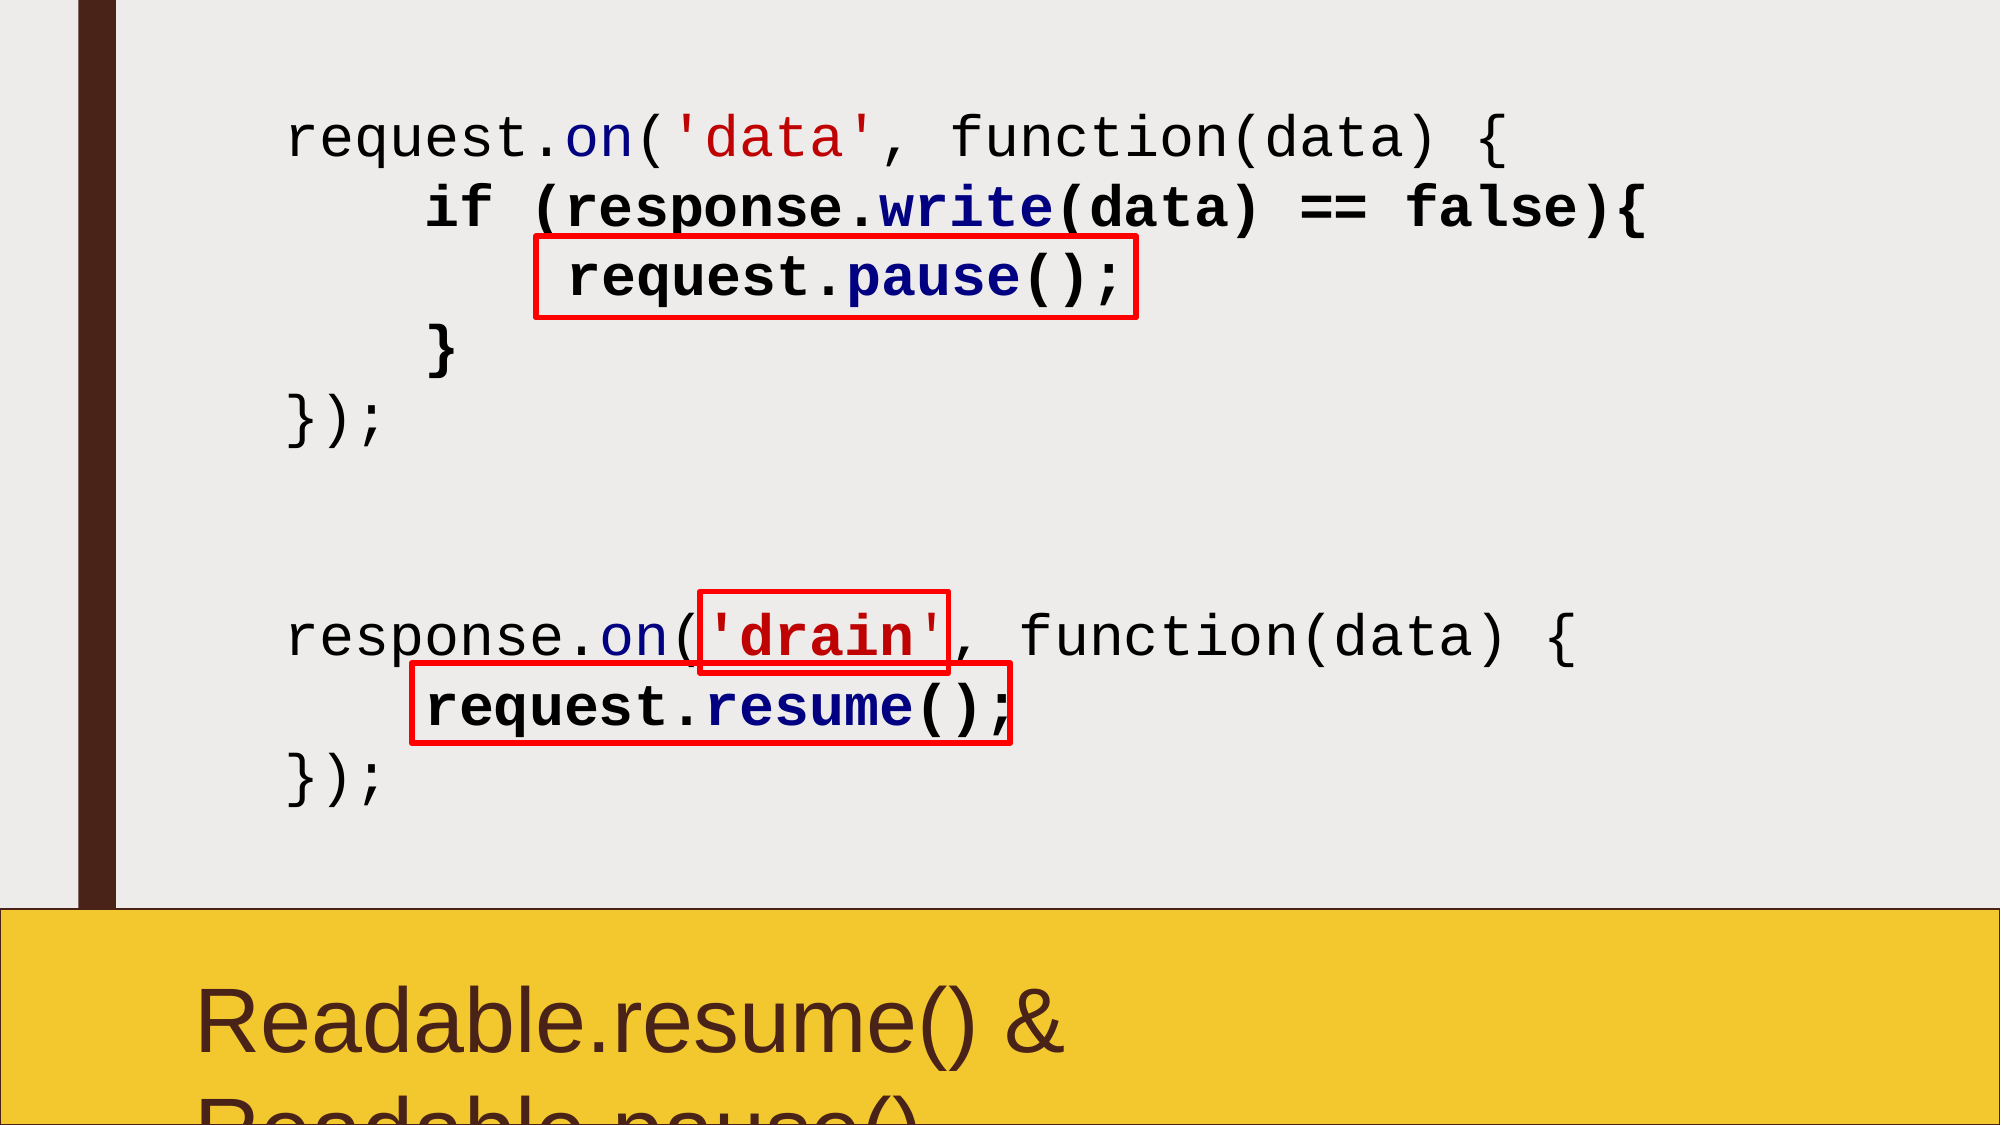

request.on('data', function(data) {
    if (response.write(data) == false){

    }
});
 request.pause();

response.on('drain', function(data) {
    request.resume();
});

Readable.resume() & Readable.pause()